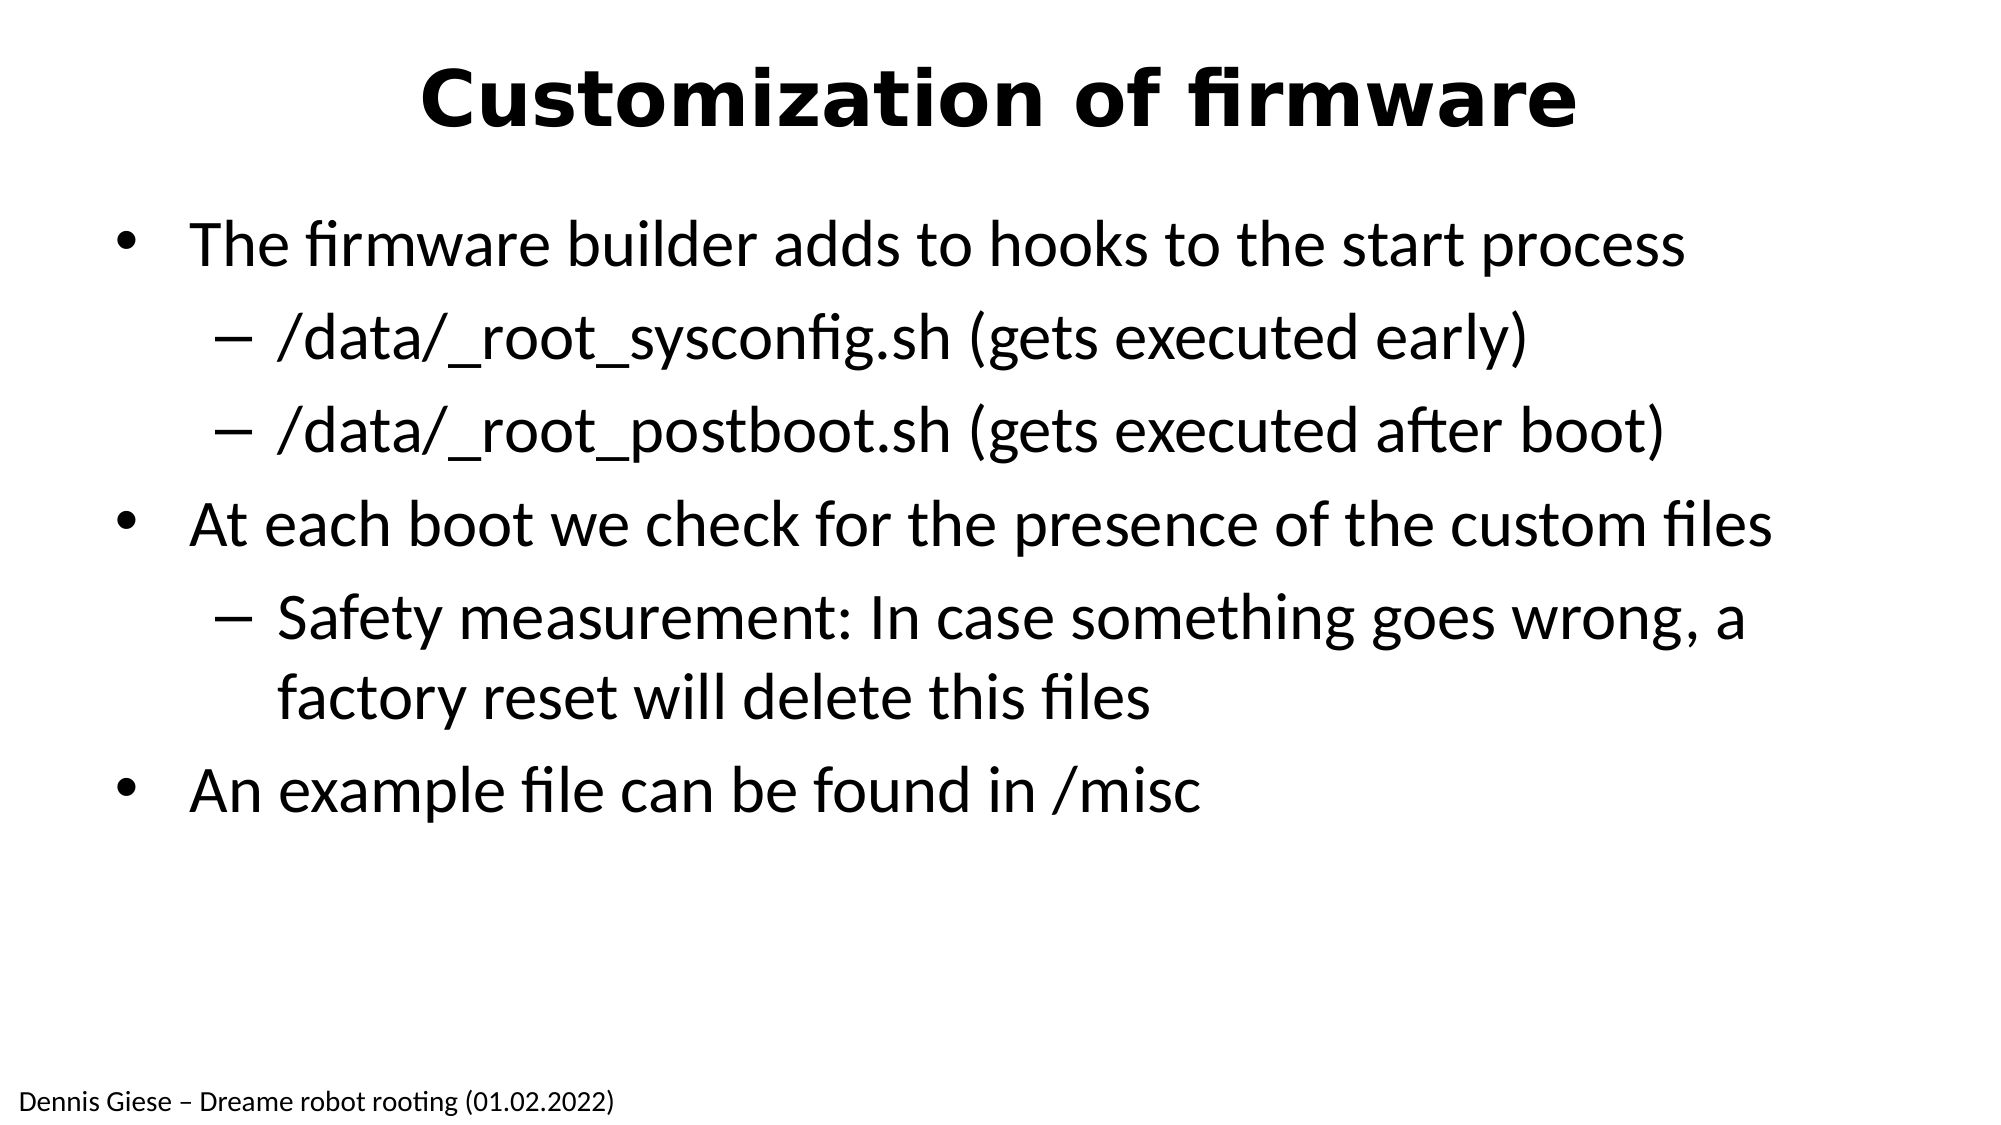

# Customization of firmware
The firmware builder adds to hooks to the start process
/data/_root_sysconfig.sh (gets executed early)
/data/_root_postboot.sh (gets executed after boot)
At each boot we check for the presence of the custom files
Safety measurement: In case something goes wrong, a factory reset will delete this files
An example file can be found in /misc